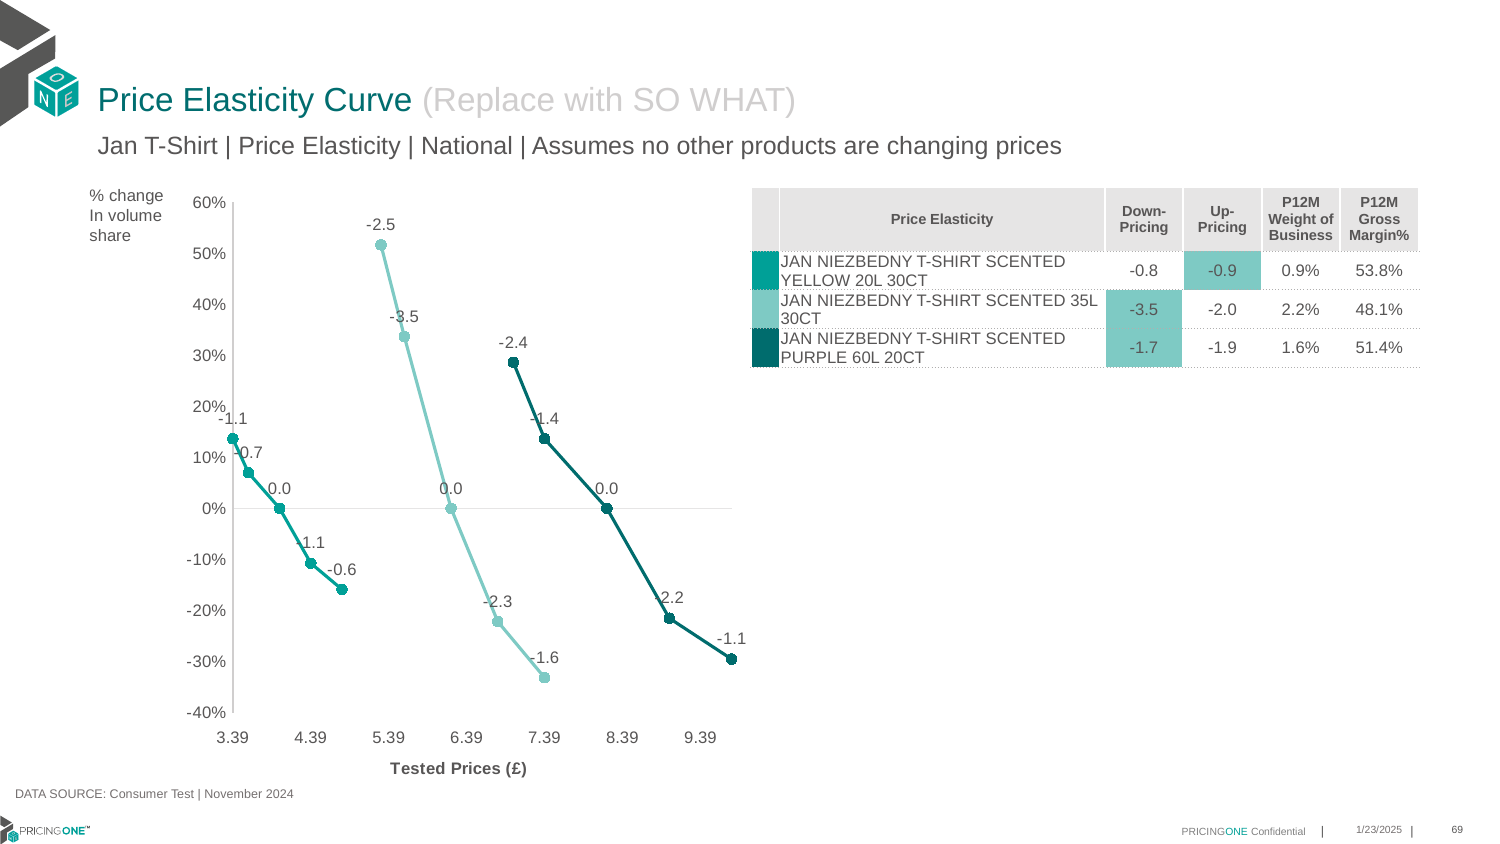

# Price Elasticity Curve (Replace with SO WHAT)
Jan T-Shirt | Price Elasticity | National | Assumes no other products are changing prices
% change In volume share
|  | Price Elasticity | Down-Pricing | Up-Pricing | P12M Weight of Business | P12M Gross Margin% |
| --- | --- | --- | --- | --- | --- |
|  | JAN NIEZBEDNY T-SHIRT SCENTED YELLOW 20L 30CT | -0.8 | -0.9 | 0.9% | 53.8% |
|  | JAN NIEZBEDNY T-SHIRT SCENTED 35L 30CT | -3.5 | -2.0 | 2.2% | 48.1% |
|  | JAN NIEZBEDNY T-SHIRT SCENTED PURPLE 60L 20CT | -1.7 | -1.9 | 1.6% | 51.4% |

### Chart

| Category | JAN NIEZBEDNY T-SHIRT SCENTED YELLOW 20L 30CT | JAN NIEZBEDNY T-SHIRT SCENTED 35L 30CT | JAN NIEZBEDNY T-SHIRT SCENTED PURPLE 60L 20CT |
|---|---|---|---|
DATA SOURCE: Consumer Test | November 2024

1/23/2025
69